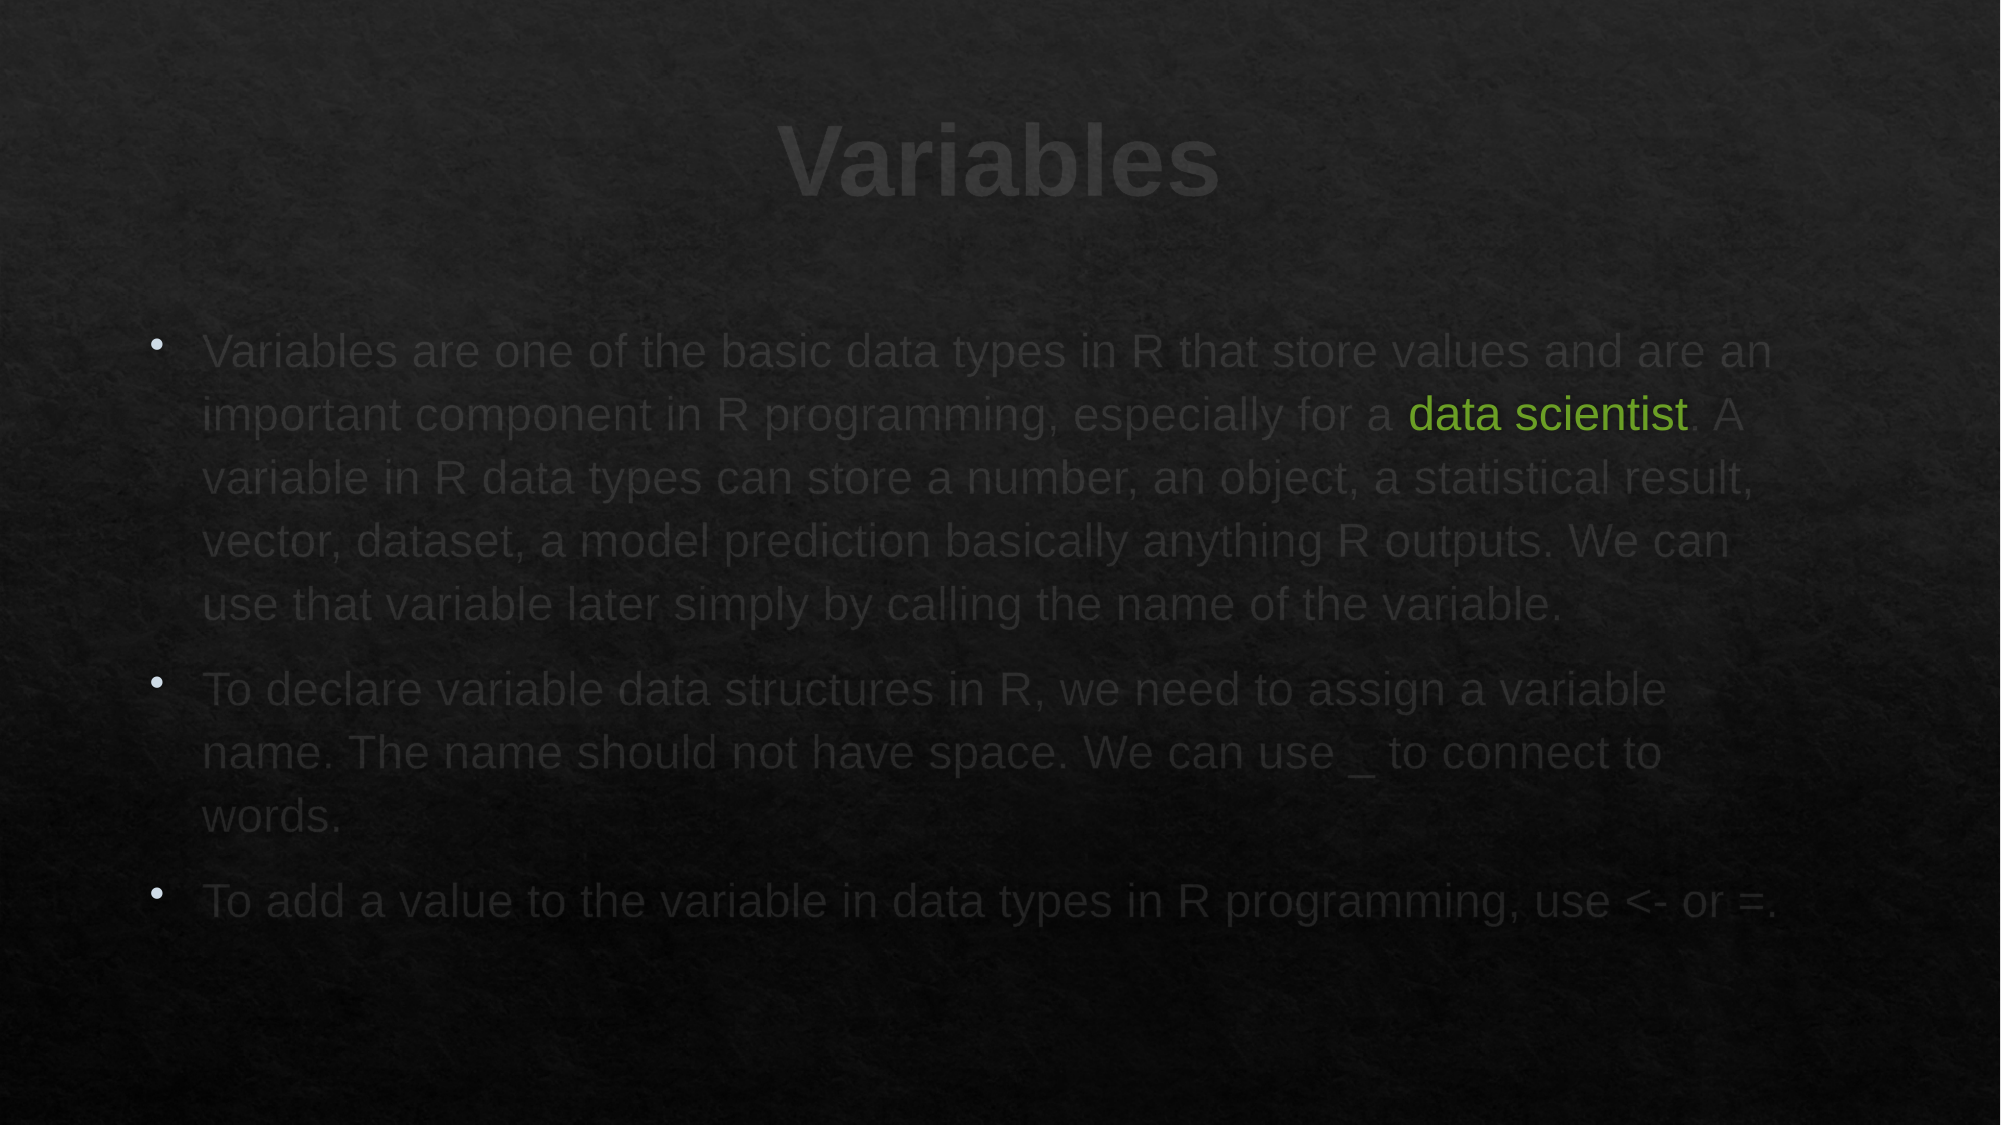

# Variables
Variables are one of the basic data types in R that store values and are an important component in R programming, especially for a data scientist. A variable in R data types can store a number, an object, a statistical result, vector, dataset, a model prediction basically anything R outputs. We can use that variable later simply by calling the name of the variable.
To declare variable data structures in R, we need to assign a variable name. The name should not have space. We can use _ to connect to words.
To add a value to the variable in data types in R programming, use <- or =.